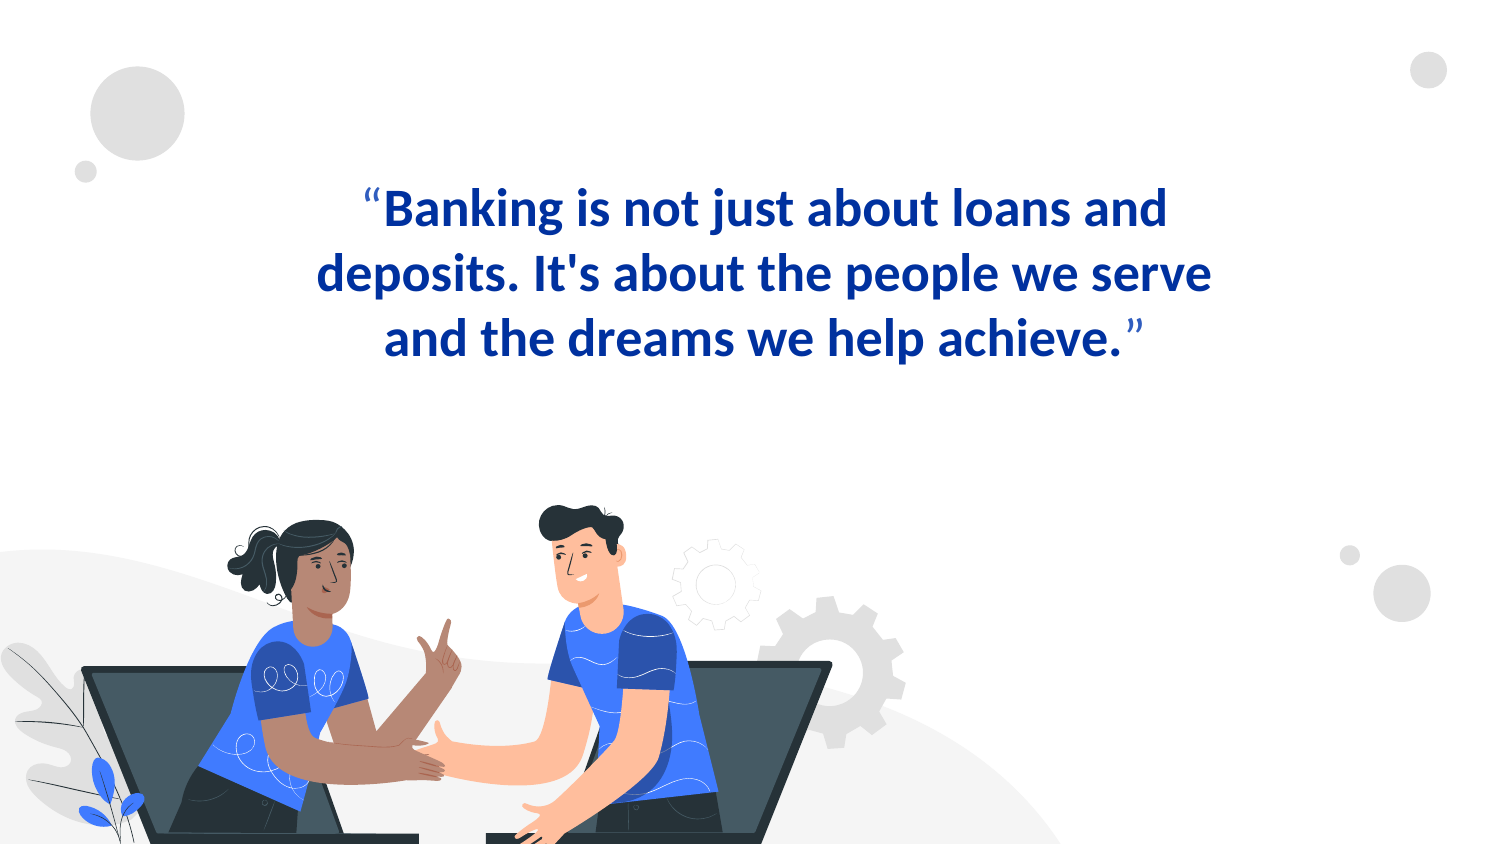

“Banking is not just about loans and deposits. It's about the people we serve and the dreams we help achieve.”